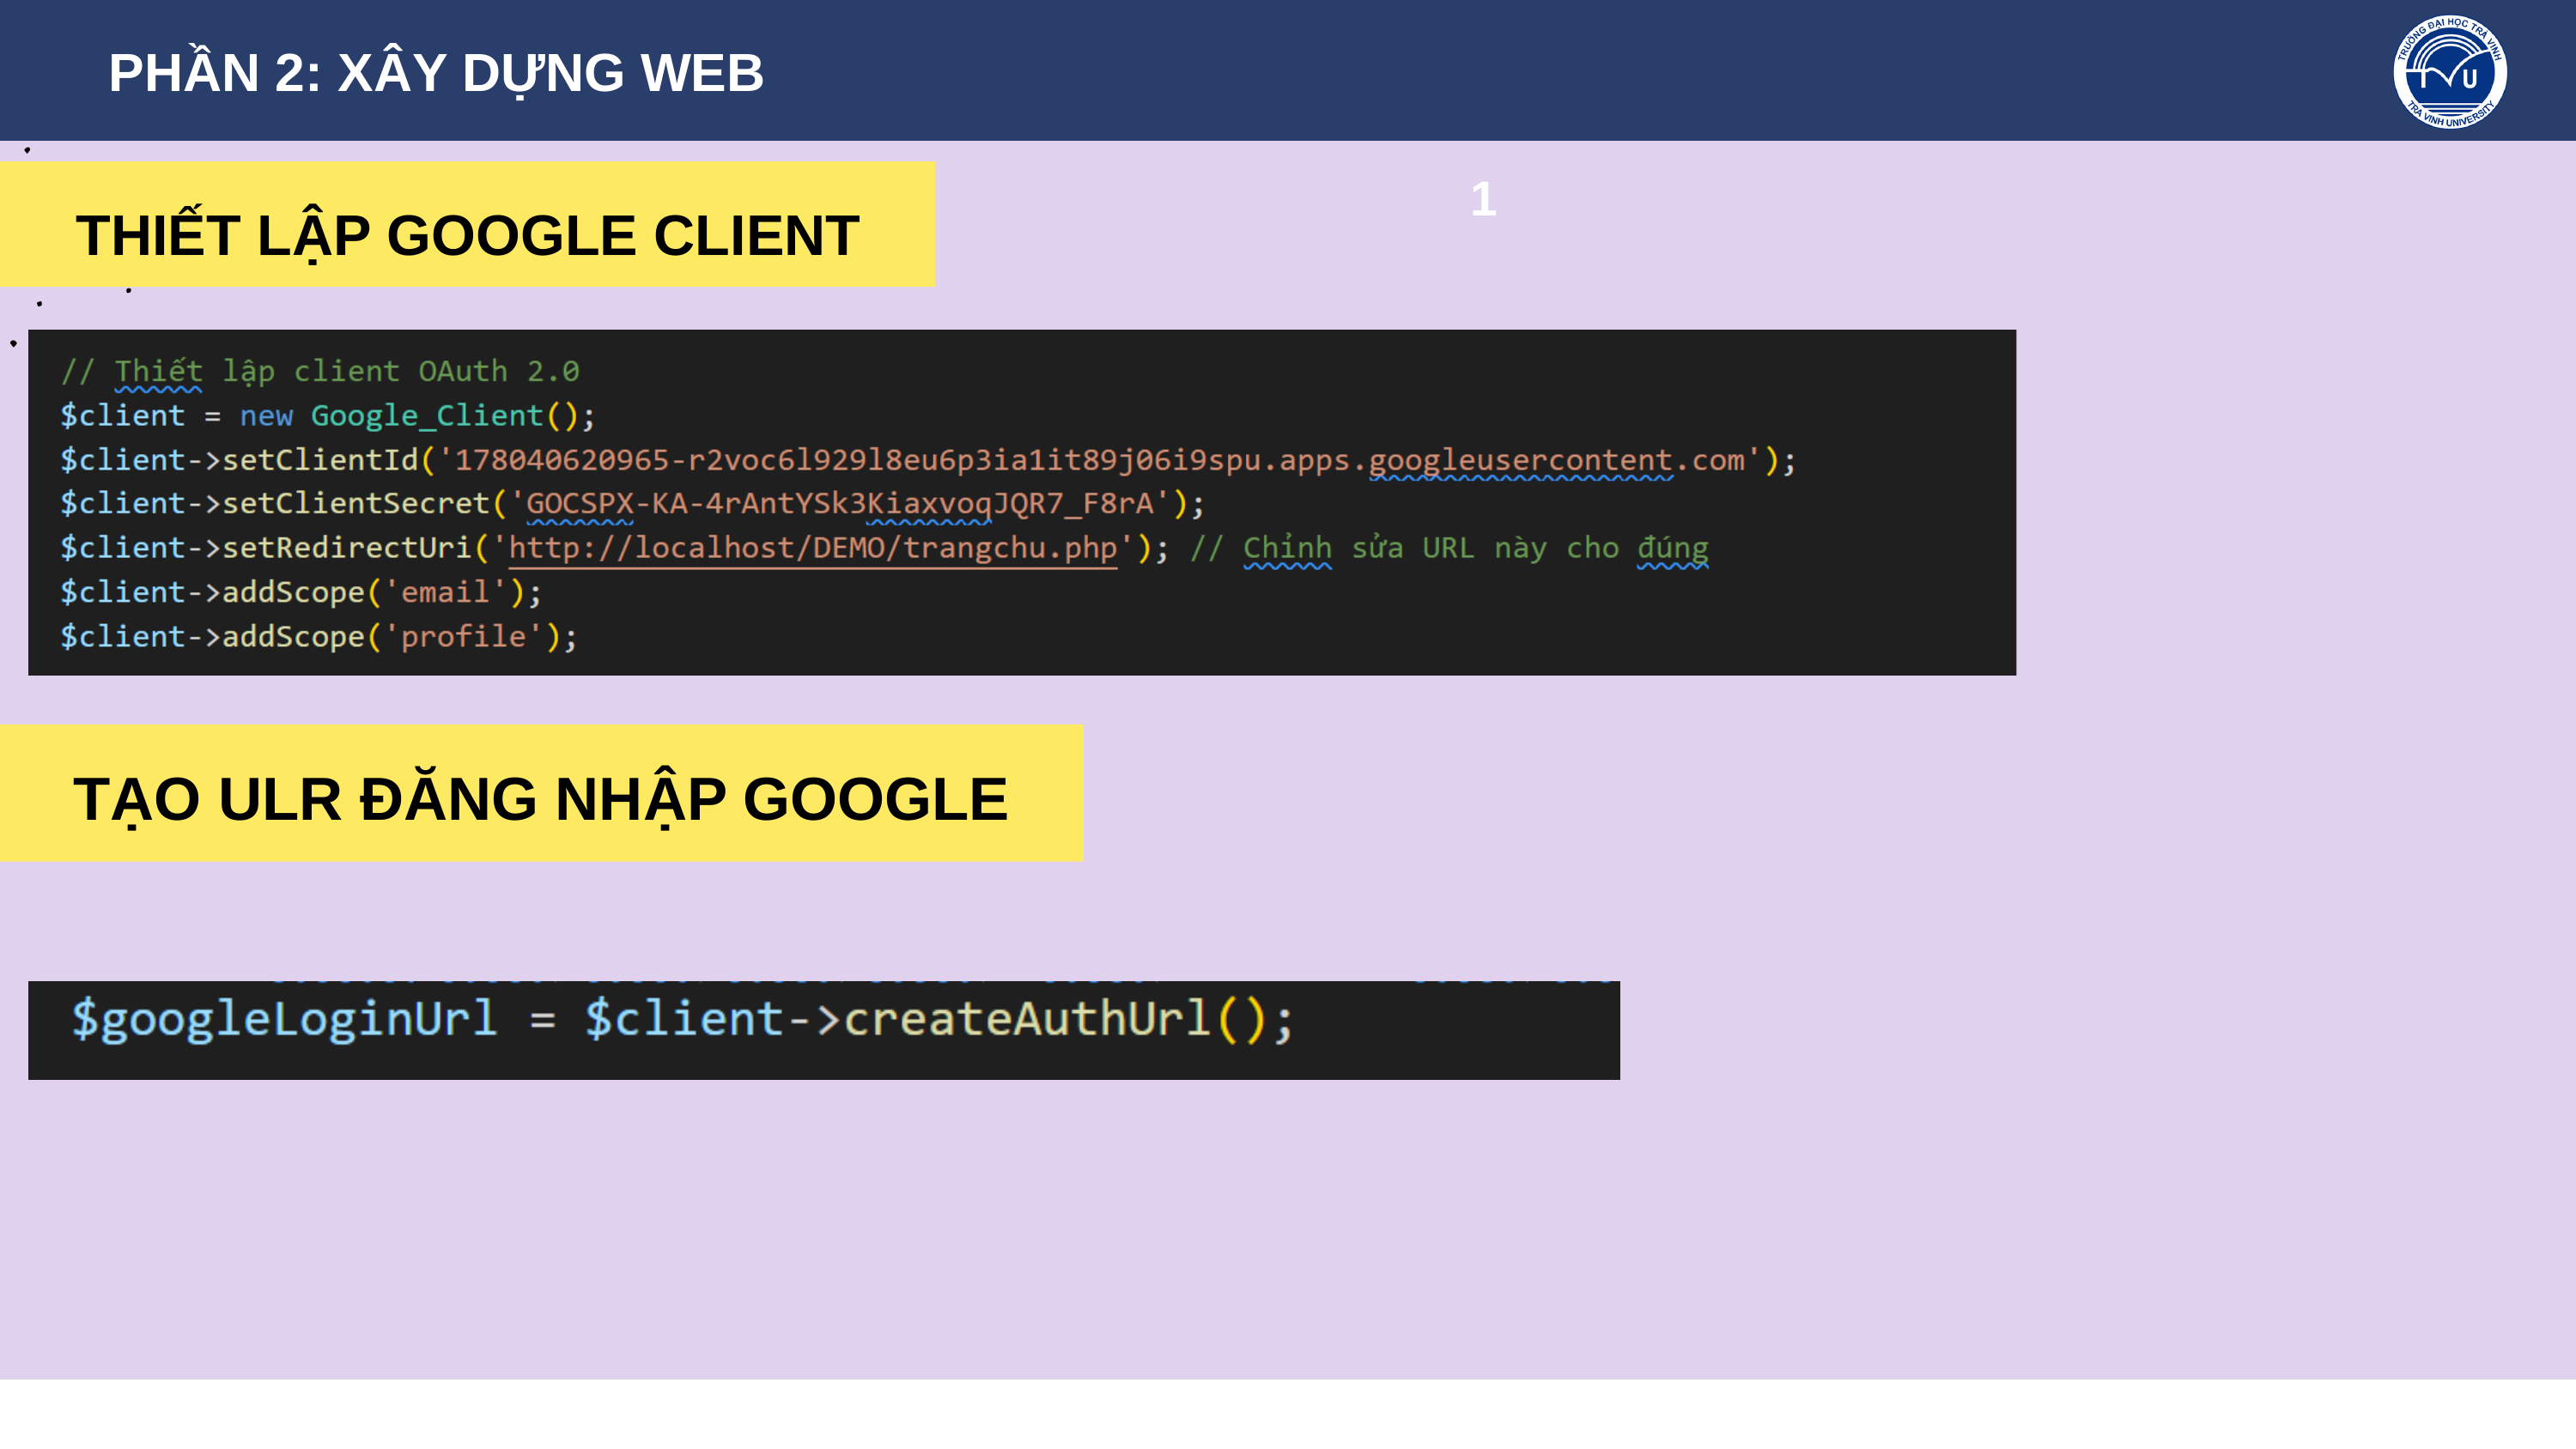

PHẦN 2: XÂY DỰNG WEB

1

THIẾT LẬP GOOGLE CLIENT

TẠO ULR ĐĂNG NHẬP GOOGLE